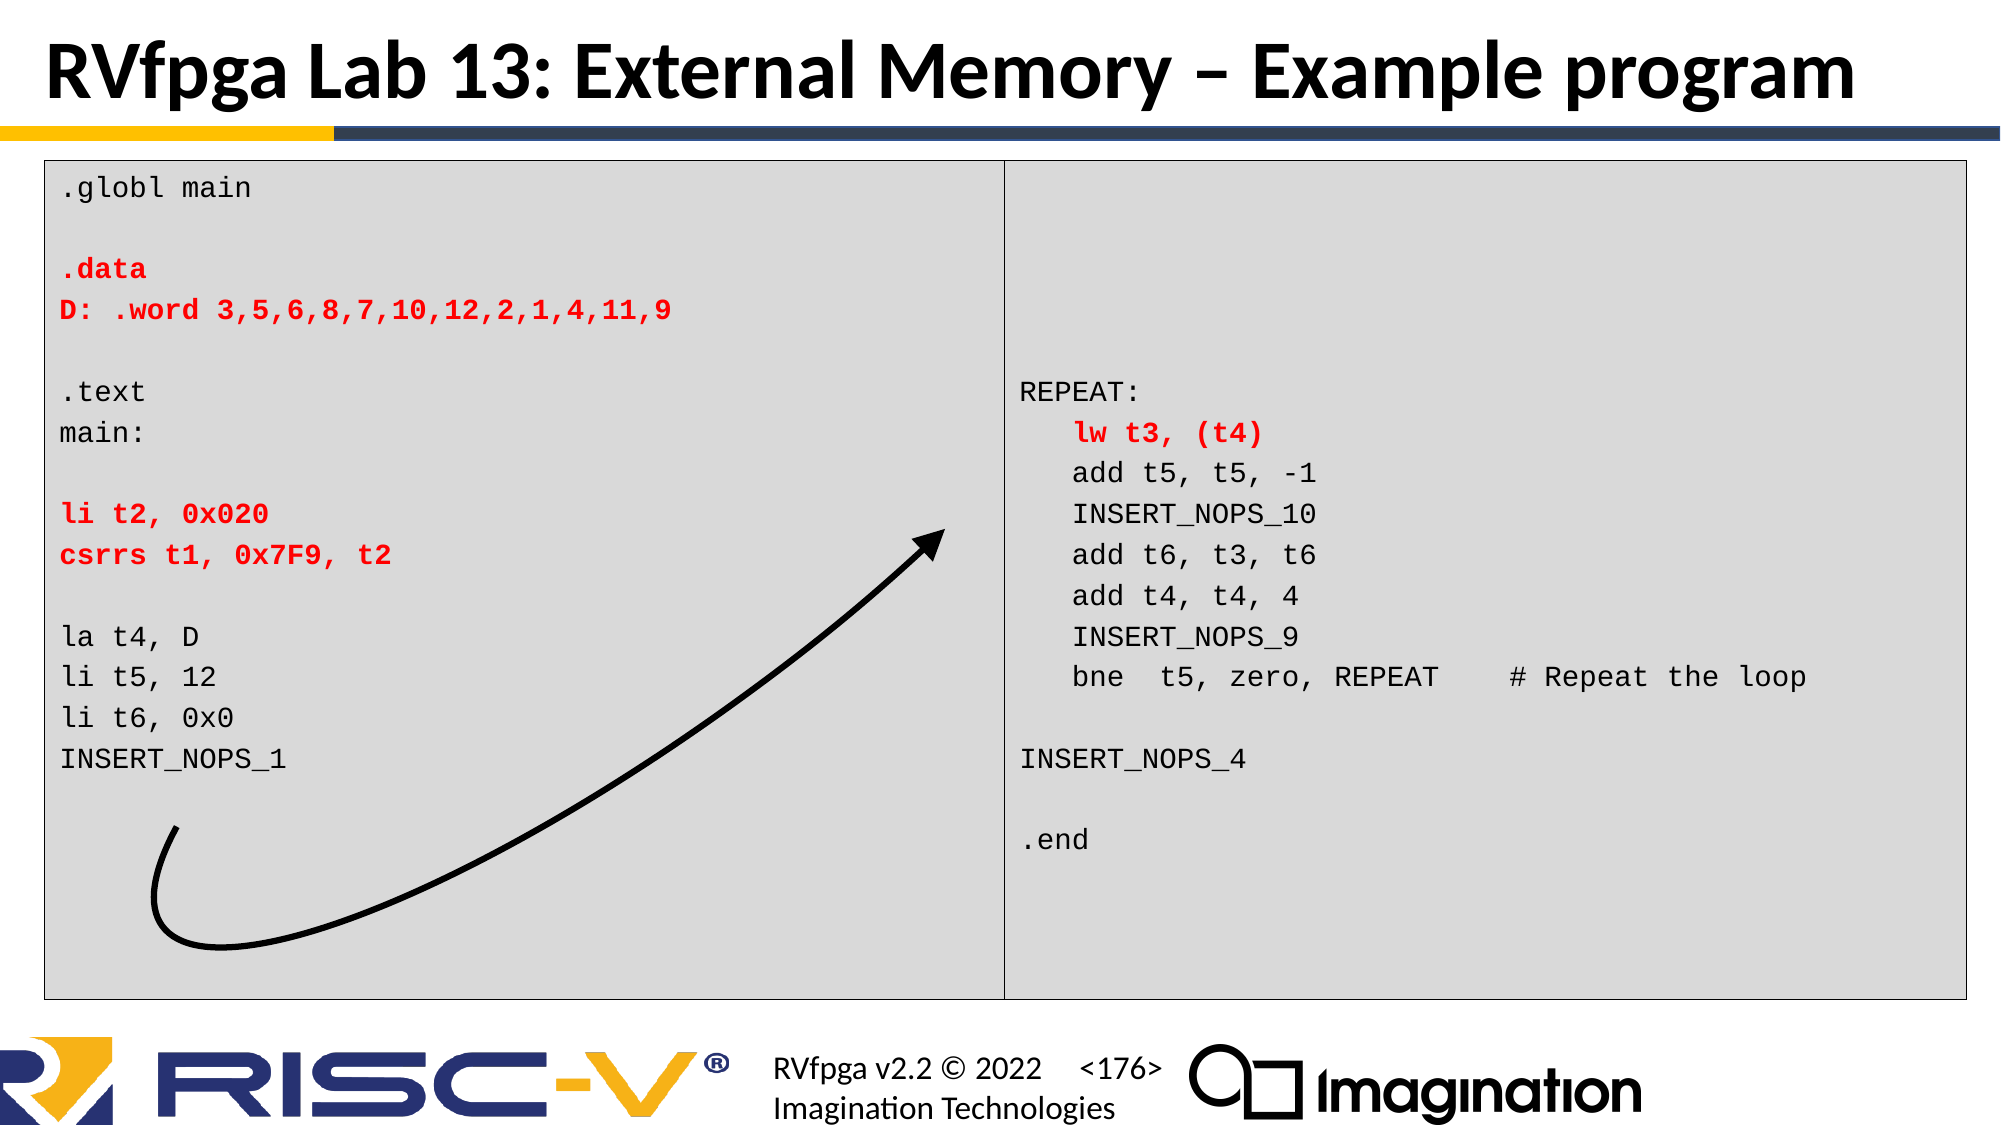

# RVfpga Lab 13: External Memory – Example program
.globl main

.data
D: .word 3,5,6,8,7,10,12,2,1,4,11,9

.text
main:

li t2, 0x020
csrrs t1, 0x7F9, t2

la t4, D
li t5, 12
li t6, 0x0
INSERT_NOPS_1

REPEAT:
   lw t3, (t4)
   add t5, t5, -1
   INSERT_NOPS_10
   add t6, t3, t6
   add t4, t4, 4
   INSERT_NOPS_9
   bne  t5, zero, REPEAT    # Repeat the loop

INSERT_NOPS_4

.end